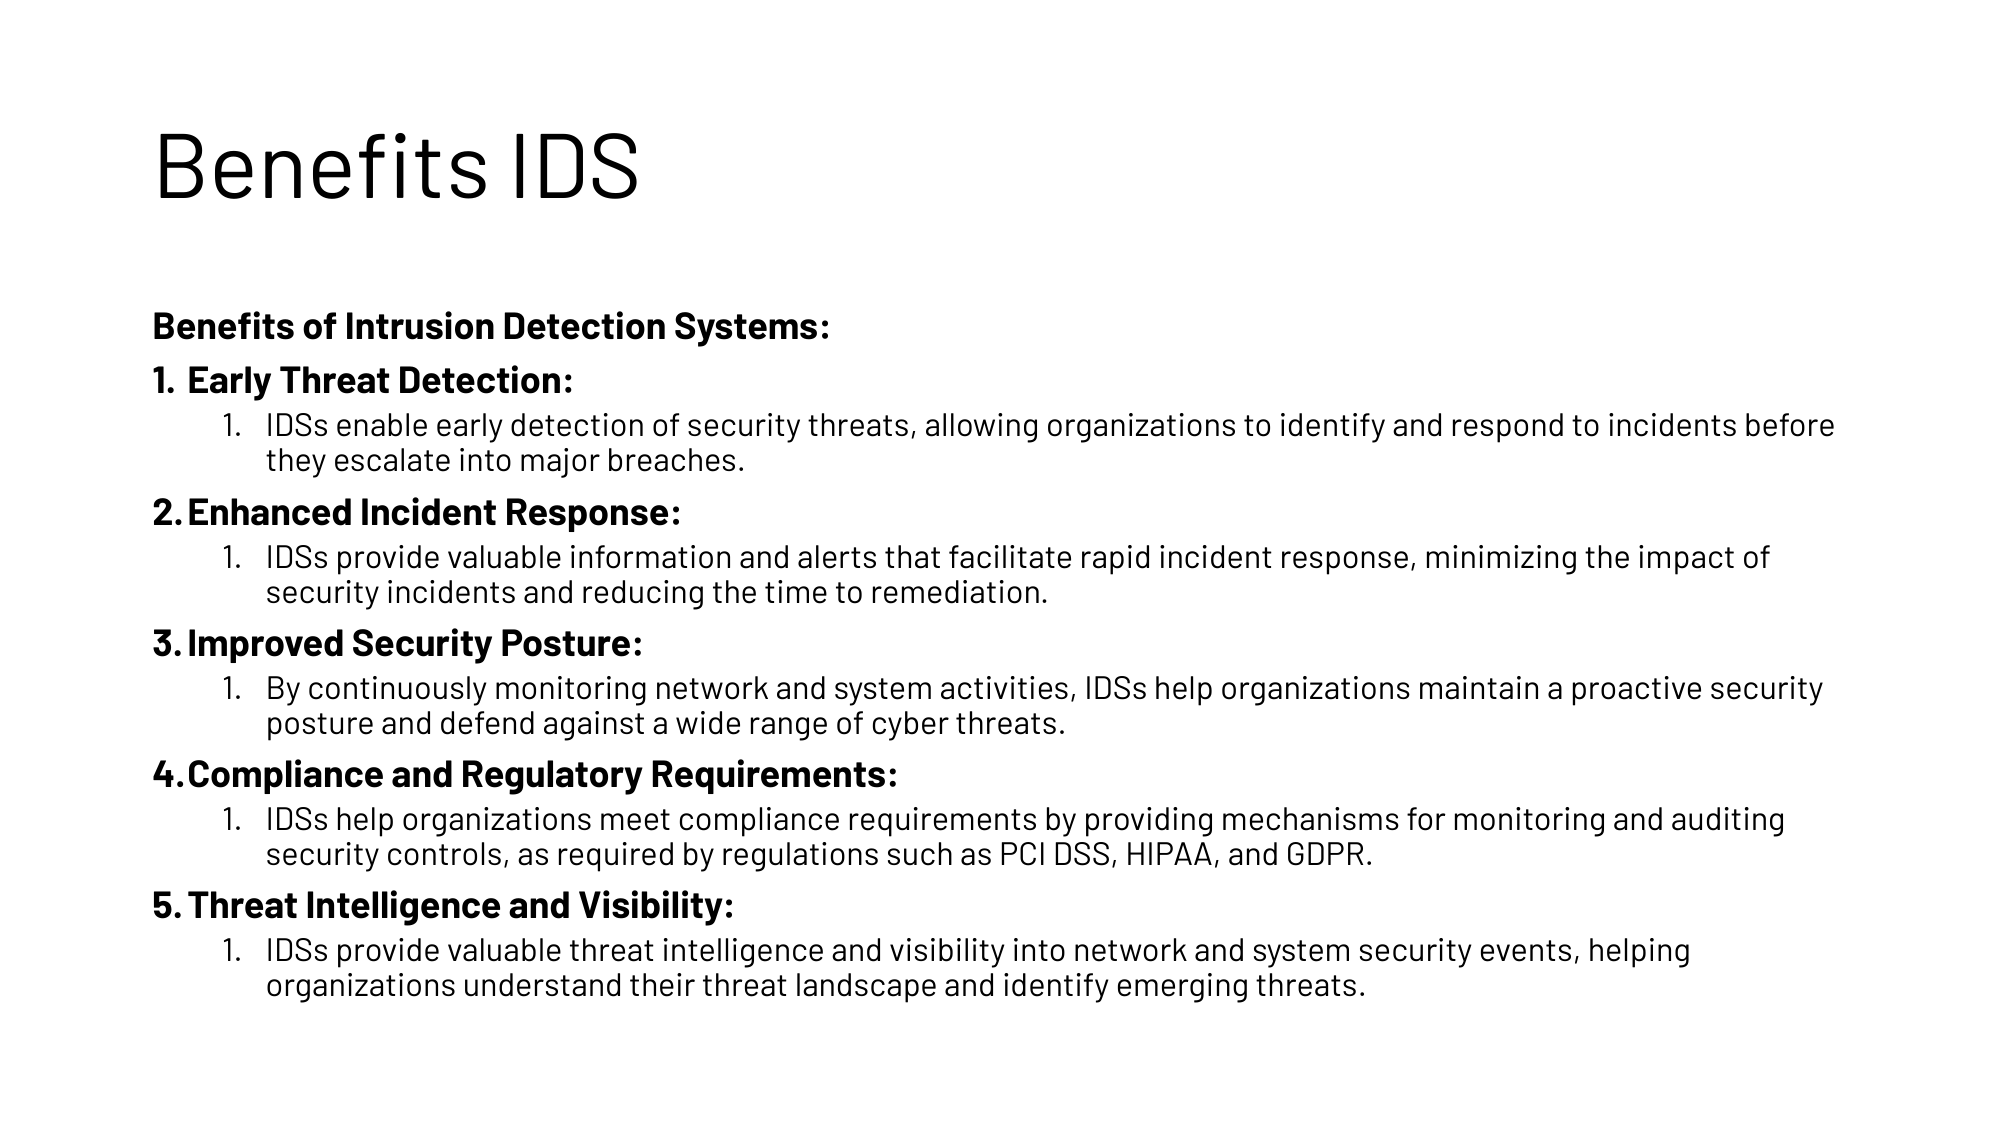

# Benefits IDS
Benefits of Intrusion Detection Systems:
Early Threat Detection:
IDSs enable early detection of security threats, allowing organizations to identify and respond to incidents before they escalate into major breaches.
Enhanced Incident Response:
IDSs provide valuable information and alerts that facilitate rapid incident response, minimizing the impact of security incidents and reducing the time to remediation.
Improved Security Posture:
By continuously monitoring network and system activities, IDSs help organizations maintain a proactive security posture and defend against a wide range of cyber threats.
Compliance and Regulatory Requirements:
IDSs help organizations meet compliance requirements by providing mechanisms for monitoring and auditing security controls, as required by regulations such as PCI DSS, HIPAA, and GDPR.
Threat Intelligence and Visibility:
IDSs provide valuable threat intelligence and visibility into network and system security events, helping organizations understand their threat landscape and identify emerging threats.